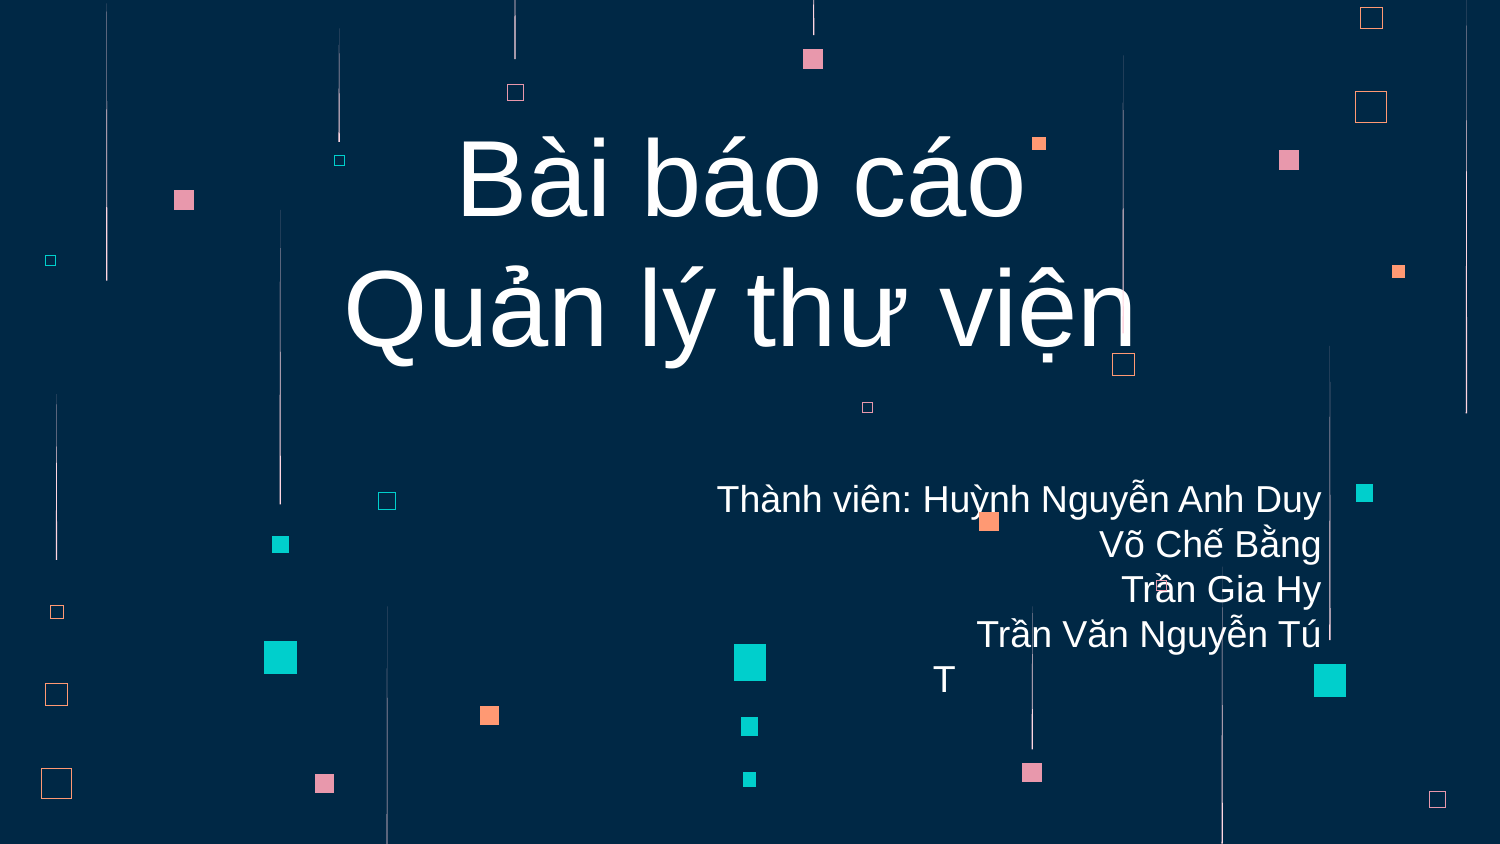

# Bài báo cáo Quản lý thư viện

Thành viên: Huỳnh Nguyễn Anh Duy
Võ Chế Bằng
Trần Gia Hy
Trần Văn Nguyễn Tú
T